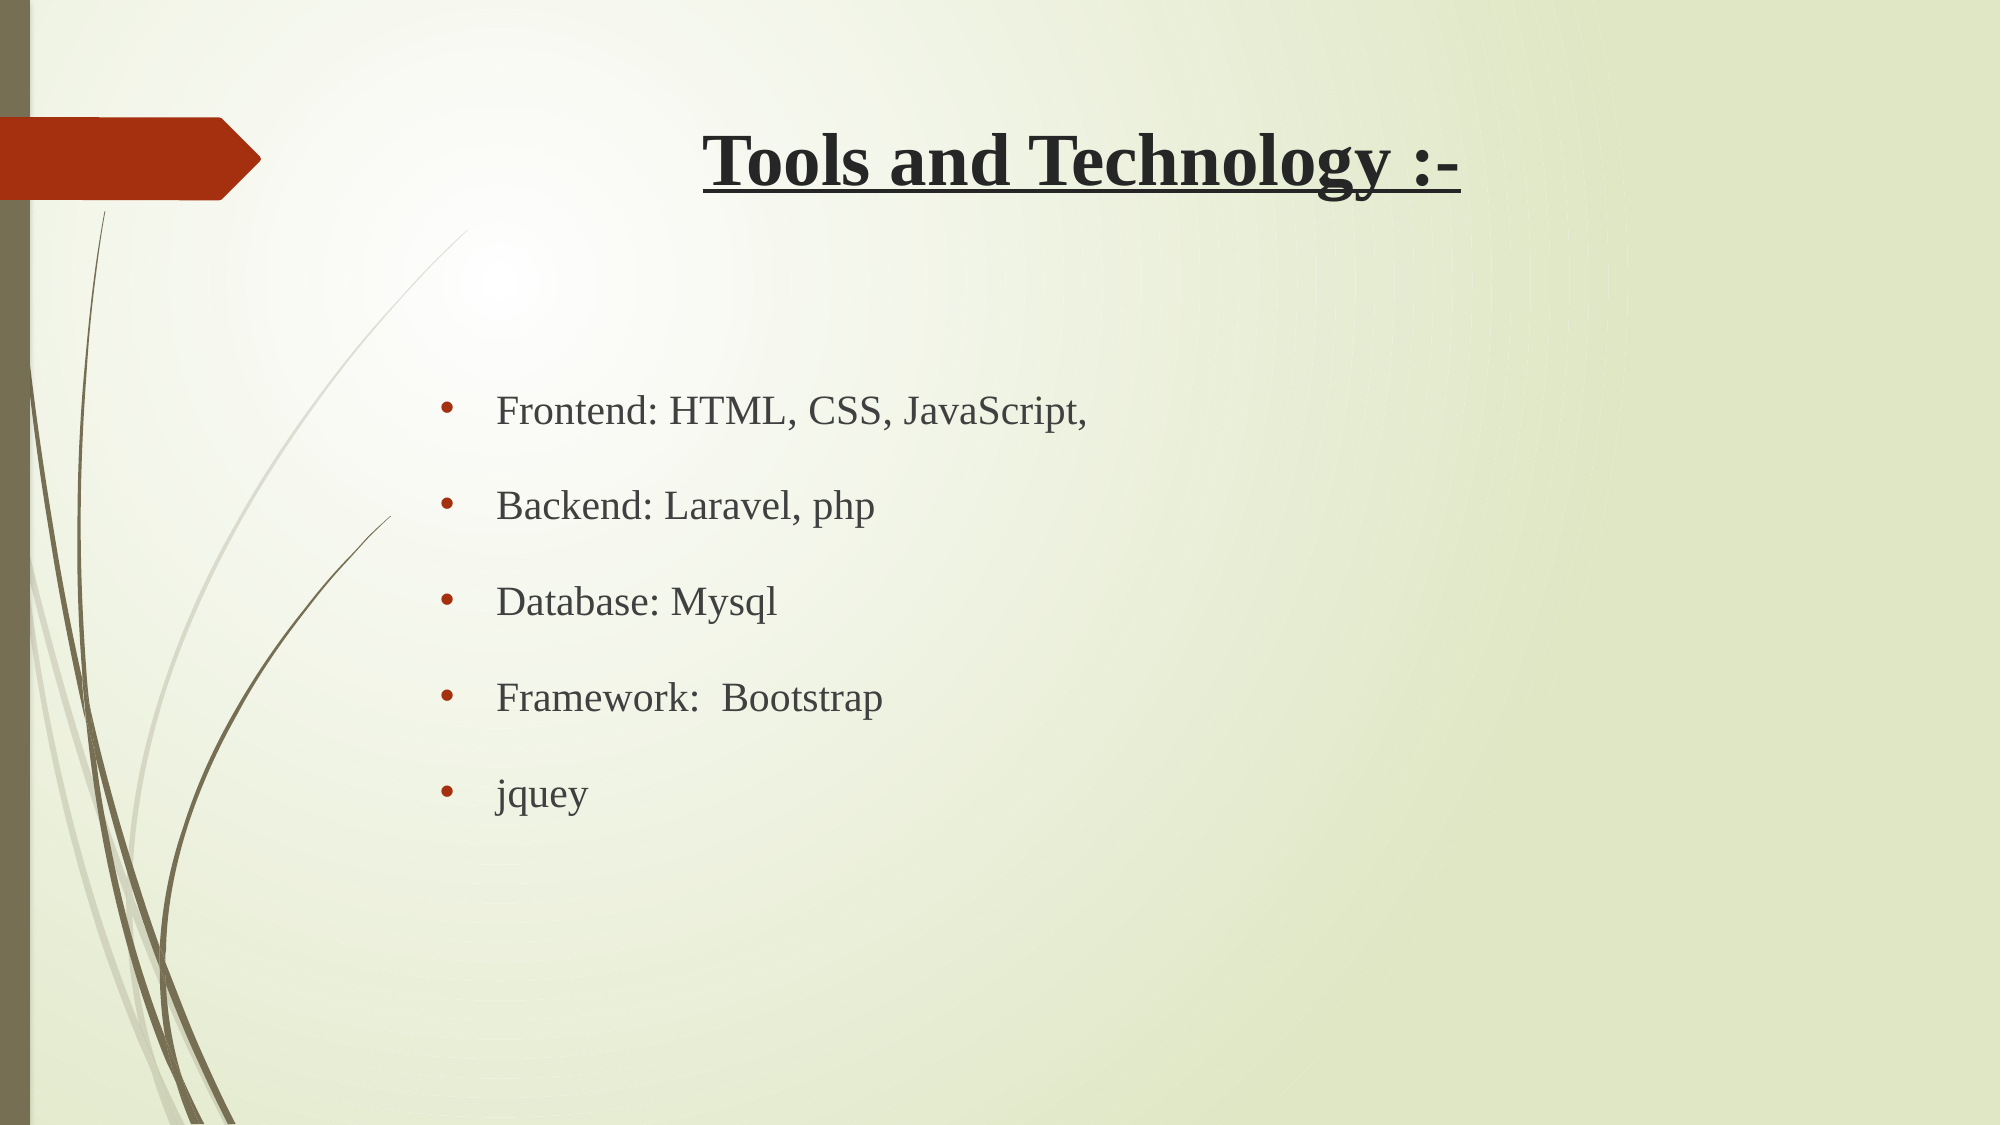

# Tools and Technology :-
Frontend: HTML, CSS, JavaScript,
Backend: Laravel, php
Database: Mysql
Framework:  Bootstrap
jquey